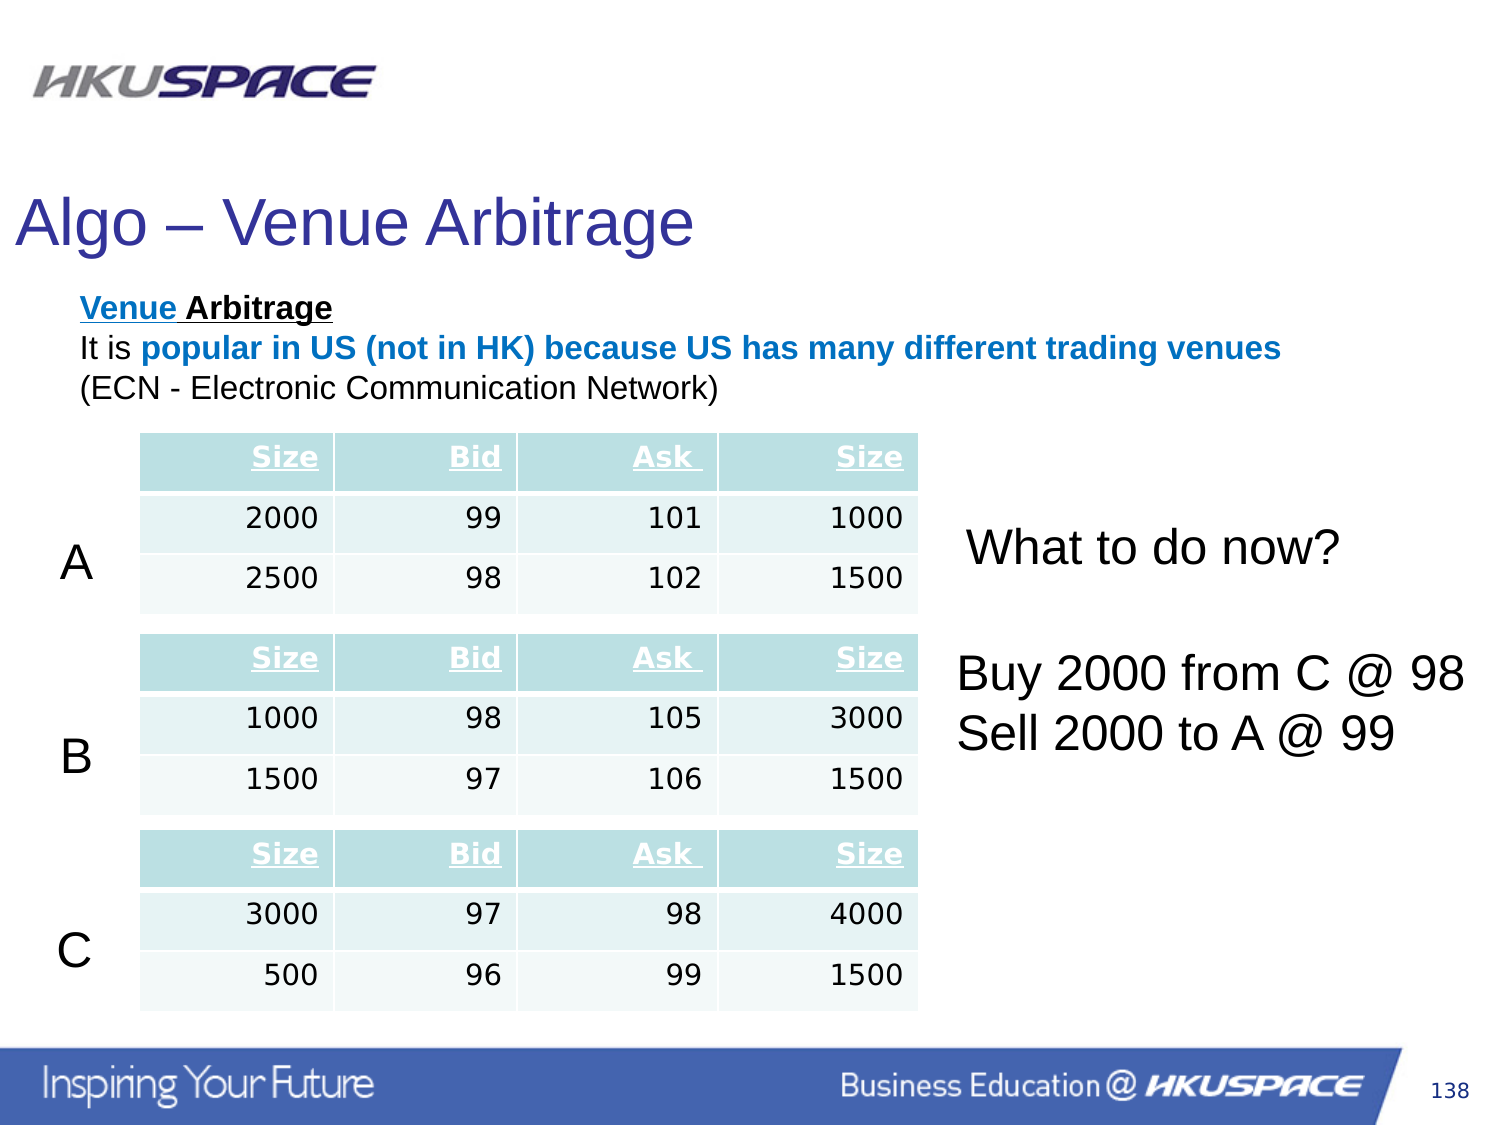

Algo – Venue Arbitrage
Venue Arbitrage
It is popular in US (not in HK) because US has many different trading venues (ECN - Electronic Communication Network)
| Size | Bid | Ask | Size |
| --- | --- | --- | --- |
| 2000 | 99 | 101 | 1000 |
| 2500 | 98 | 102 | 1500 |
What to do now?
A
| Size | Bid | Ask | Size |
| --- | --- | --- | --- |
| 1000 | 98 | 105 | 3000 |
| 1500 | 97 | 106 | 1500 |
Buy 2000 from C @ 98
Sell 2000 to A @ 99
B
| Size | Bid | Ask | Size |
| --- | --- | --- | --- |
| 3000 | 97 | 98 | 4000 |
| 500 | 96 | 99 | 1500 |
C
138